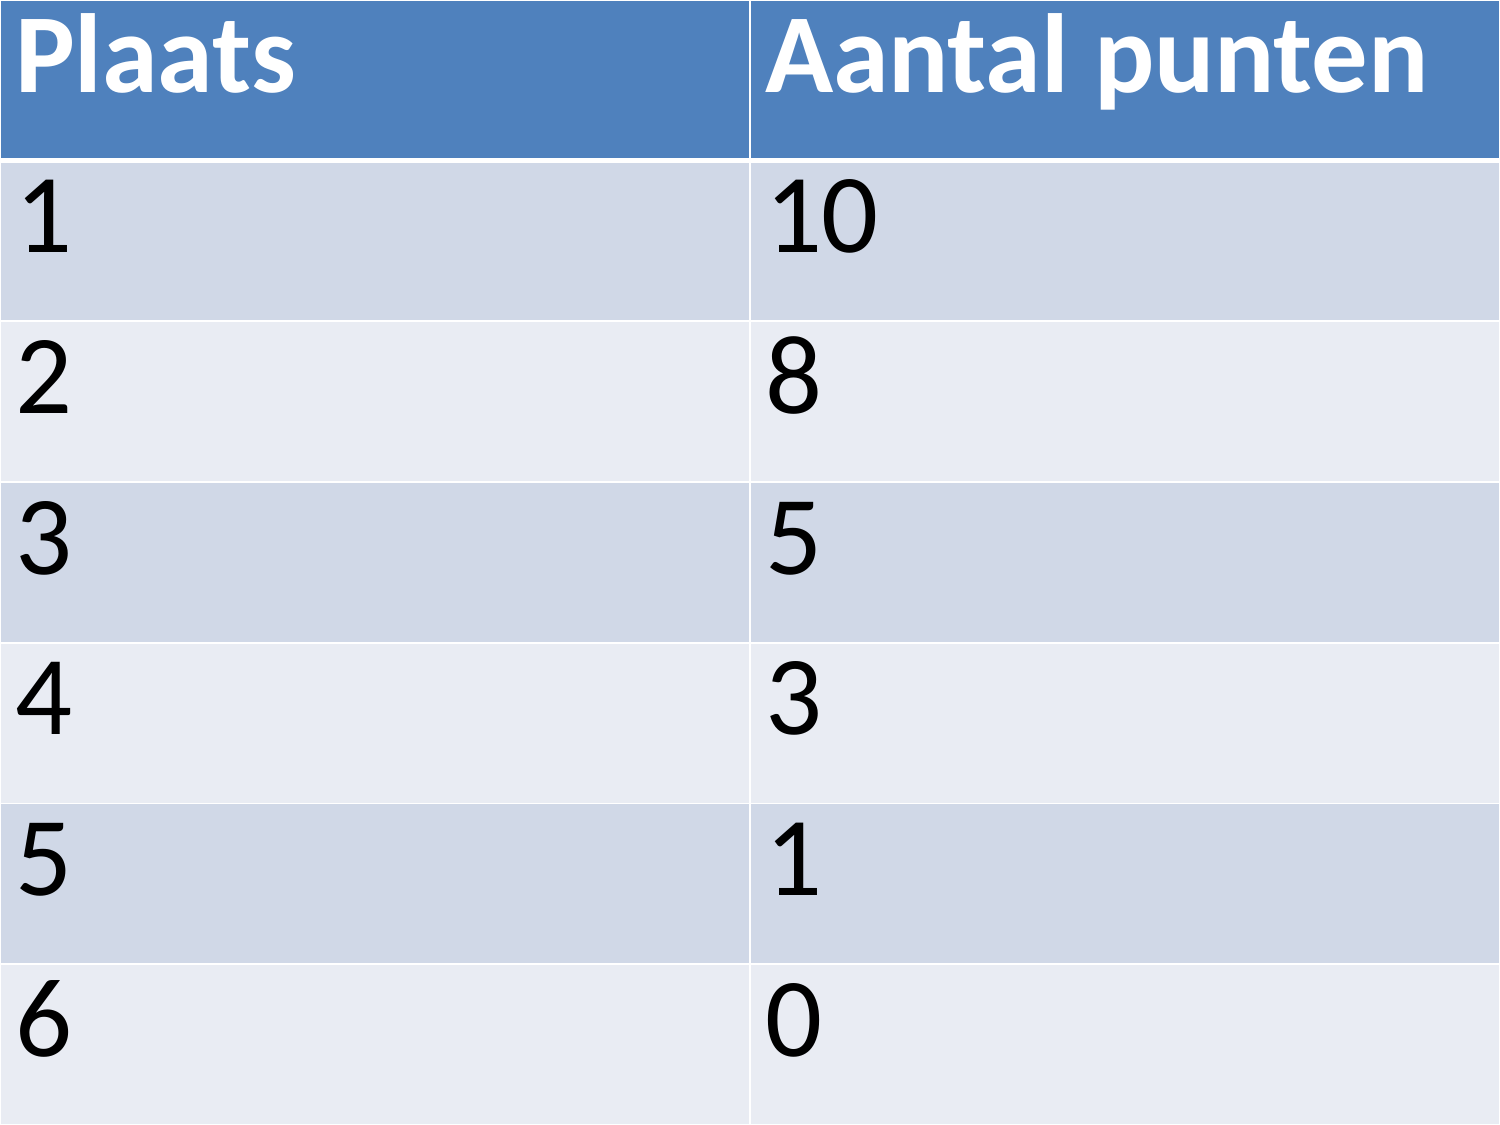

| Plaats | Aantal punten |
| --- | --- |
| 1 | 10 |
| 2 | 8 |
| 3 | 5 |
| 4 | 3 |
| 5 | 1 |
| 6 | 0 |
# En de winnaar is: